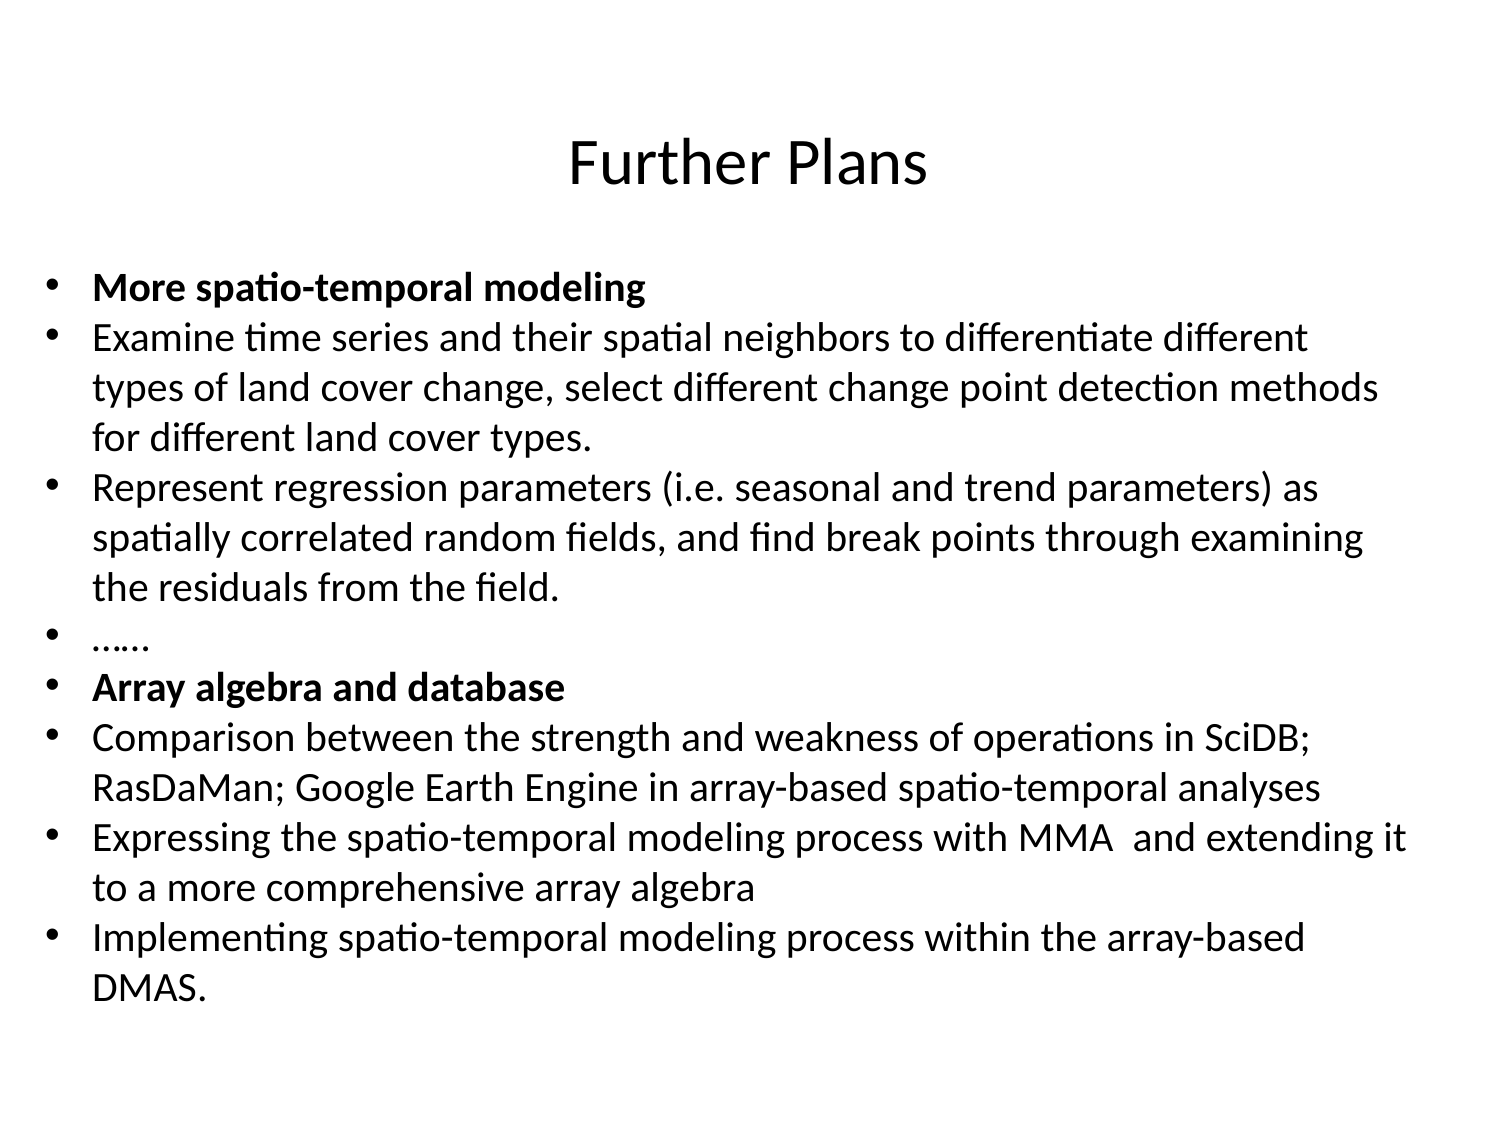

Further Plans

More spatio-temporal modeling
Examine time series and their spatial neighbors to differentiate different types of land cover change, select different change point detection methods for different land cover types.
Represent regression parameters (i.e. seasonal and trend parameters) as spatially correlated random fields, and find break points through examining the residuals from the field.
……
Array algebra and database
Comparison between the strength and weakness of operations in SciDB; RasDaMan; Google Earth Engine in array-based spatio-temporal analyses
Expressing the spatio-temporal modeling process with MMA  and extending it to a more comprehensive array algebra
Implementing spatio-temporal modeling process within the array-based DMAS.